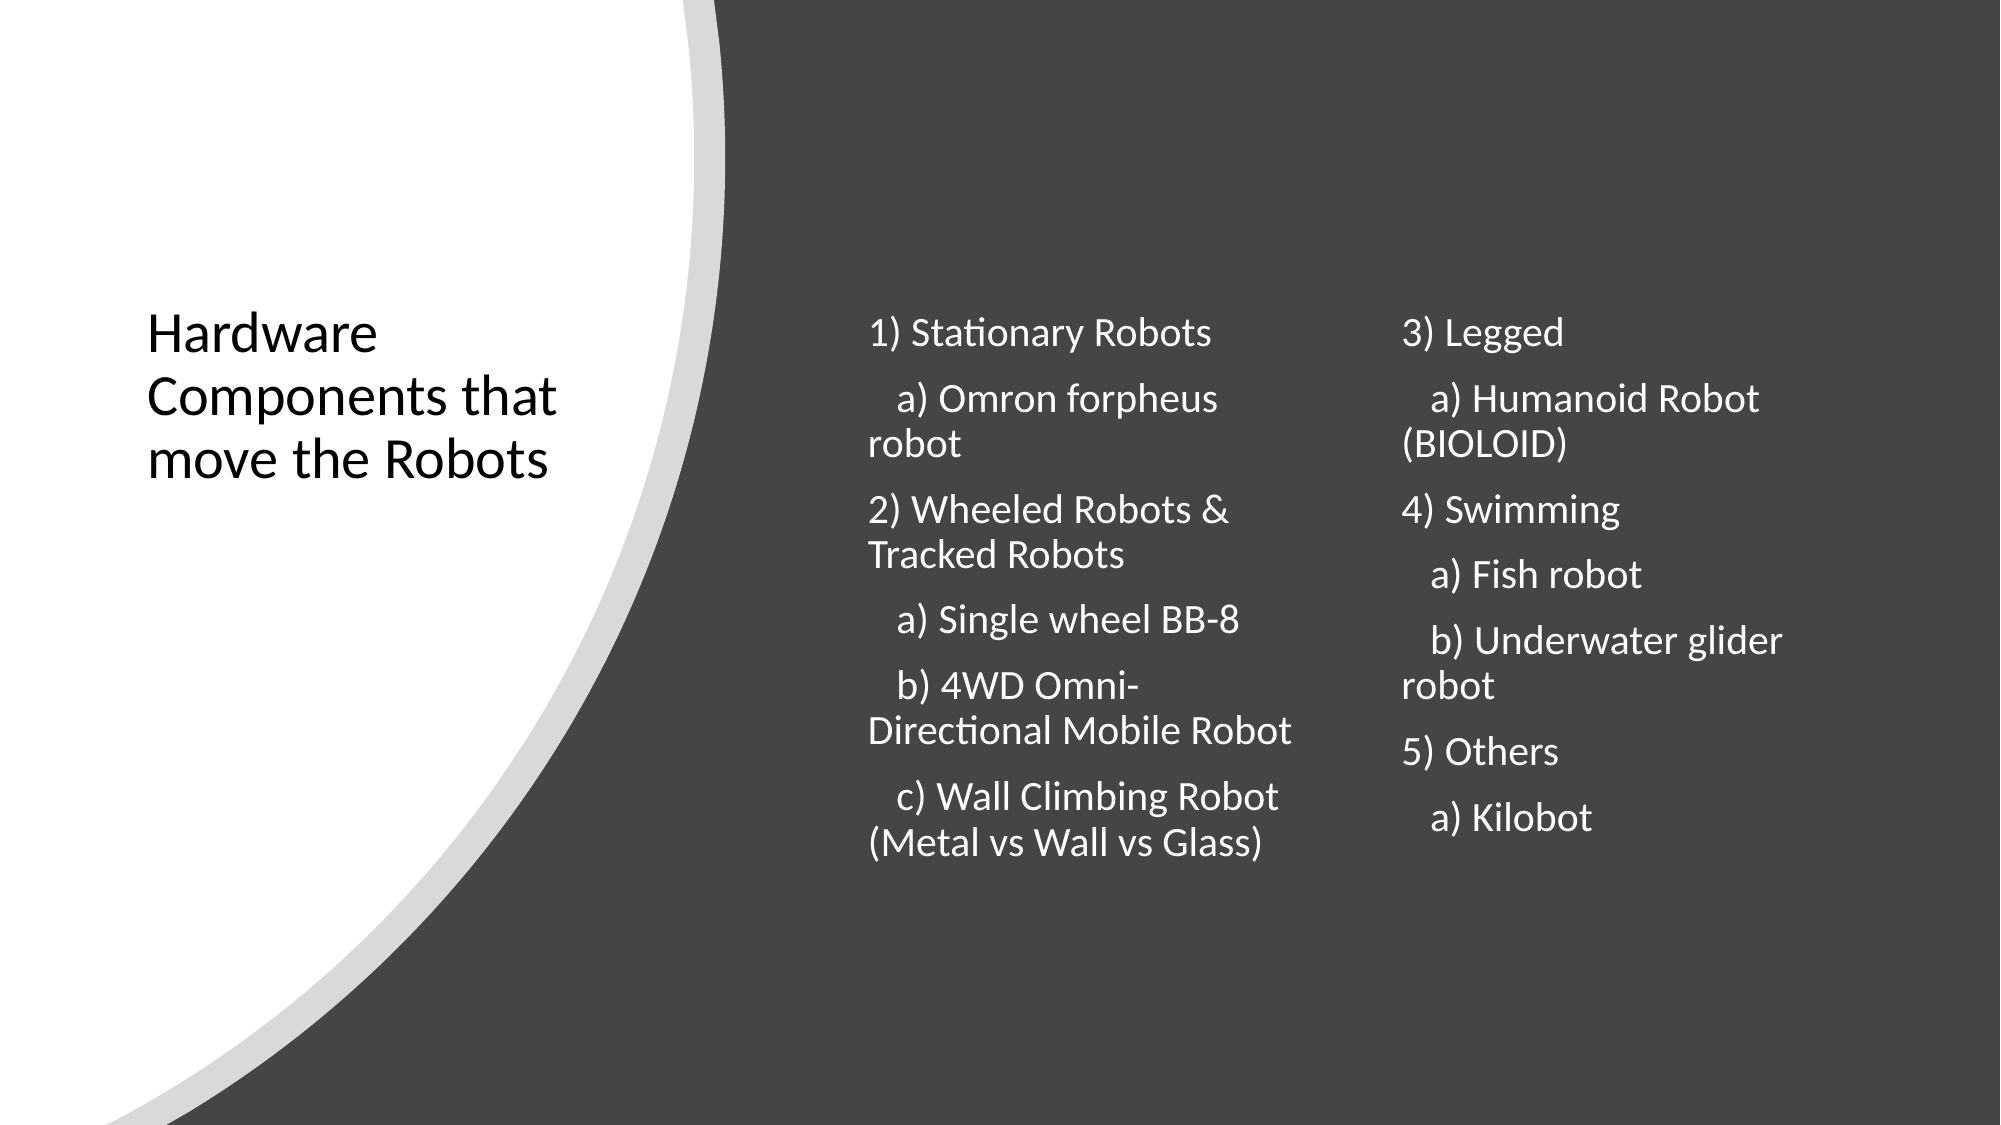

# Hardware Components that move the Robots

1) Stationary Robots
   a) Omron forpheus   robot
2) Wheeled Robots & Tracked Robots
   a) Single wheel BB-8
   b) 4WD Omni-Directional Mobile Robot
   c) Wall Climbing Robot (Metal vs Wall vs Glass)

3) Legged
   a) Humanoid Robot (BIOLOID)
4) Swimming
   a) Fish robot
   b) Underwater glider robot
5) Others
   a) Kilobot